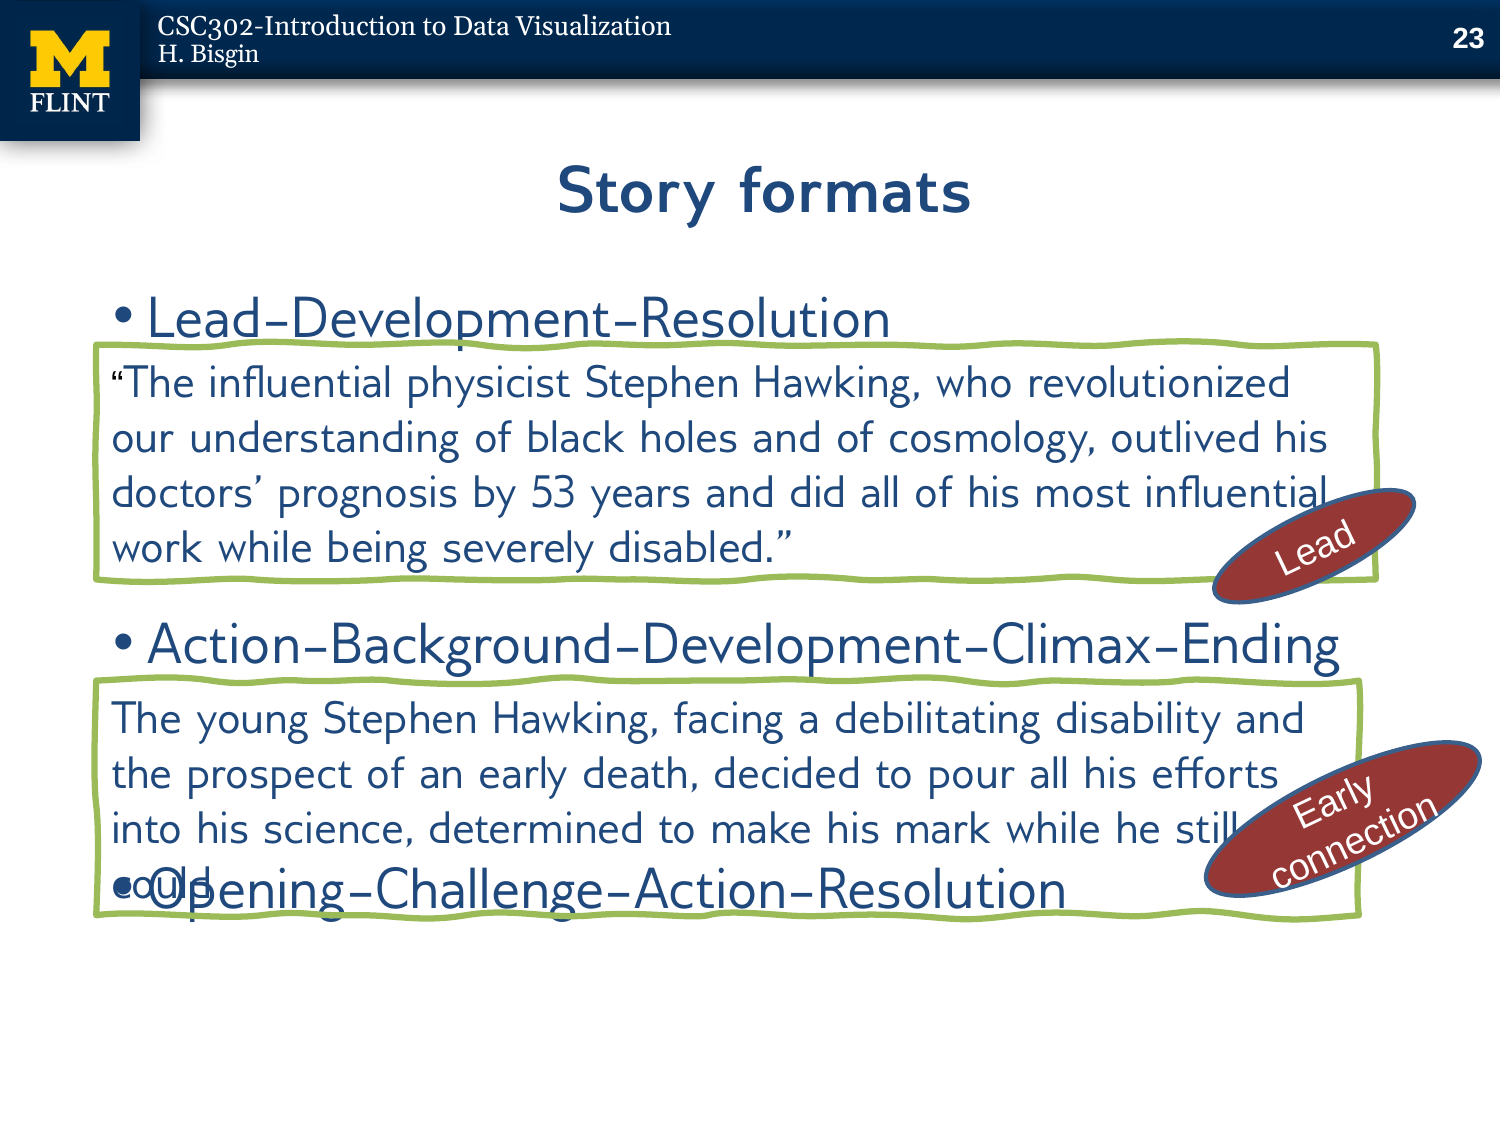

23
# Story formats
Lead–Development–Resolution

Action–Background–Development–Climax–Ending

Opening–Challenge–Action–Resolution
“The influential physicist Stephen Hawking, who revolutionized our understanding of black holes and of cosmology, outlived his doctors’ prognosis by 53 years and did all of his most influential work while being severely disabled.”
Lead
The young Stephen Hawking, facing a debilitating disability and the prospect of an early death, decided to pour all his efforts into his science, determined to make his mark while he still could
Early connection